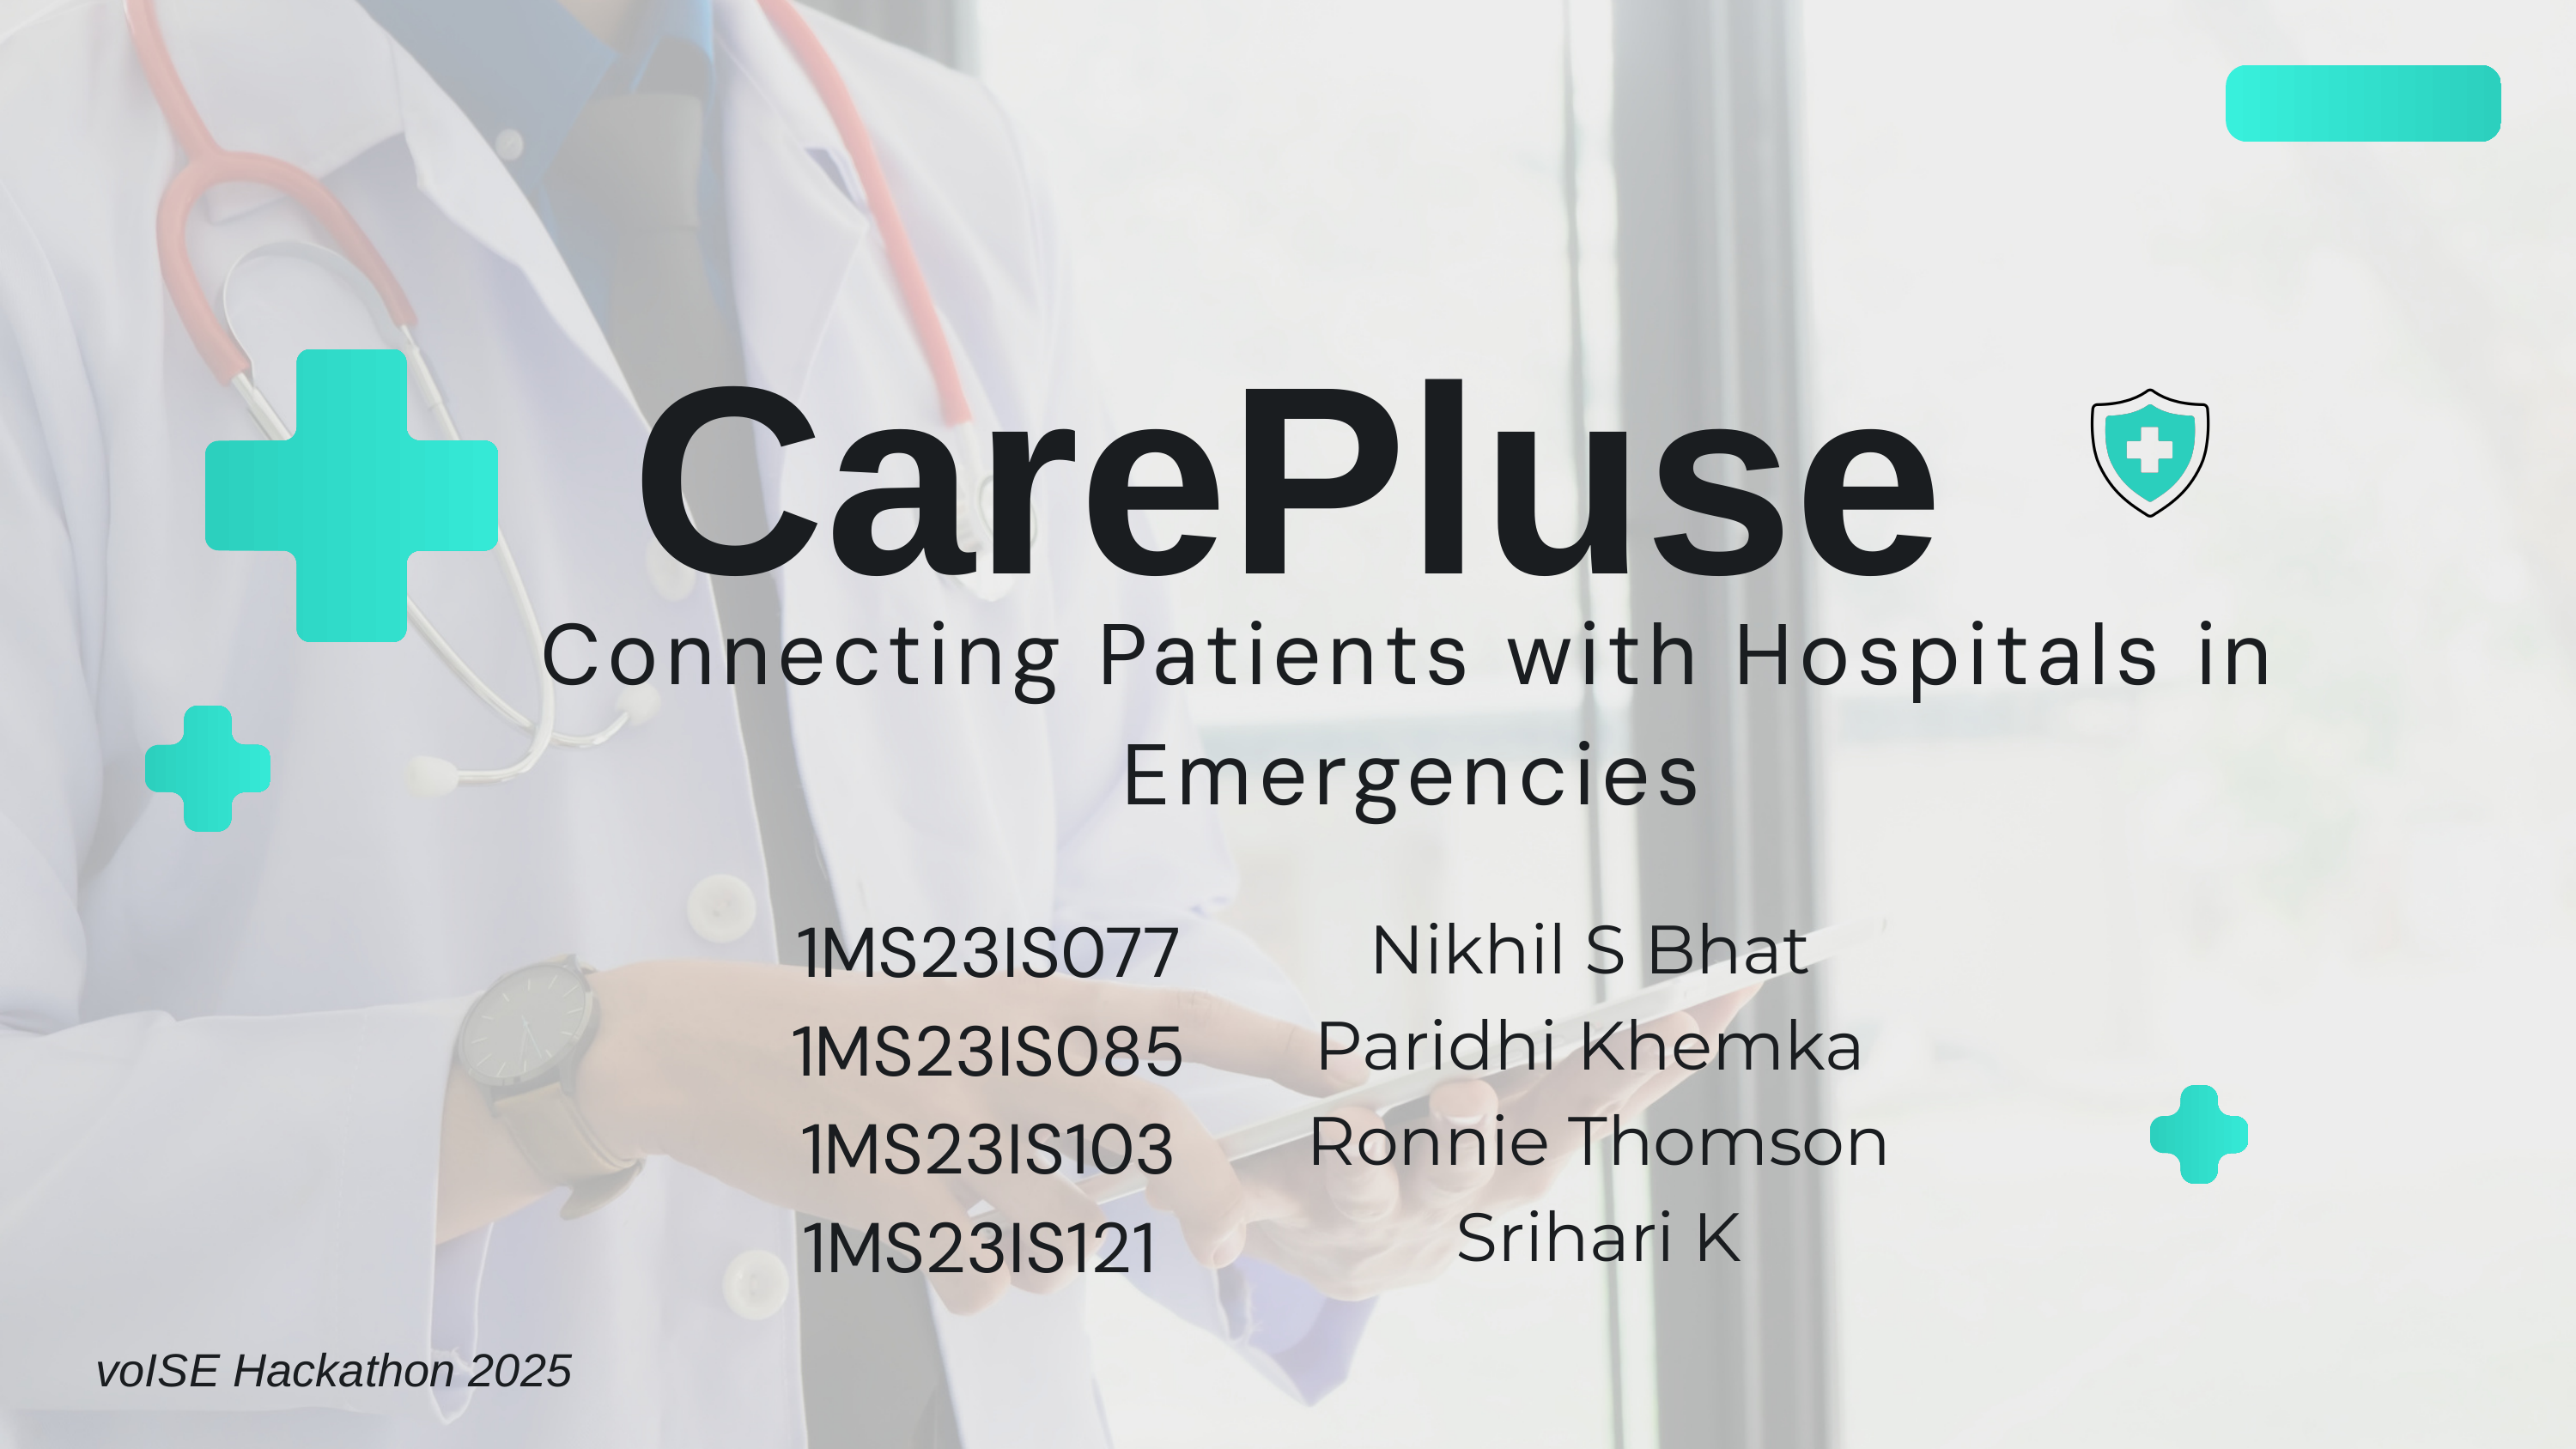

CarePluse

Connecting Patients with Hospitals in Emergencies

Nikhil S Bhat
Paridhi Khemka
 Ronnie Thomson
 Srihari K
1MS23IS077
1MS23IS085
1MS23IS103
1MS23IS121

voISE Hackathon 2025